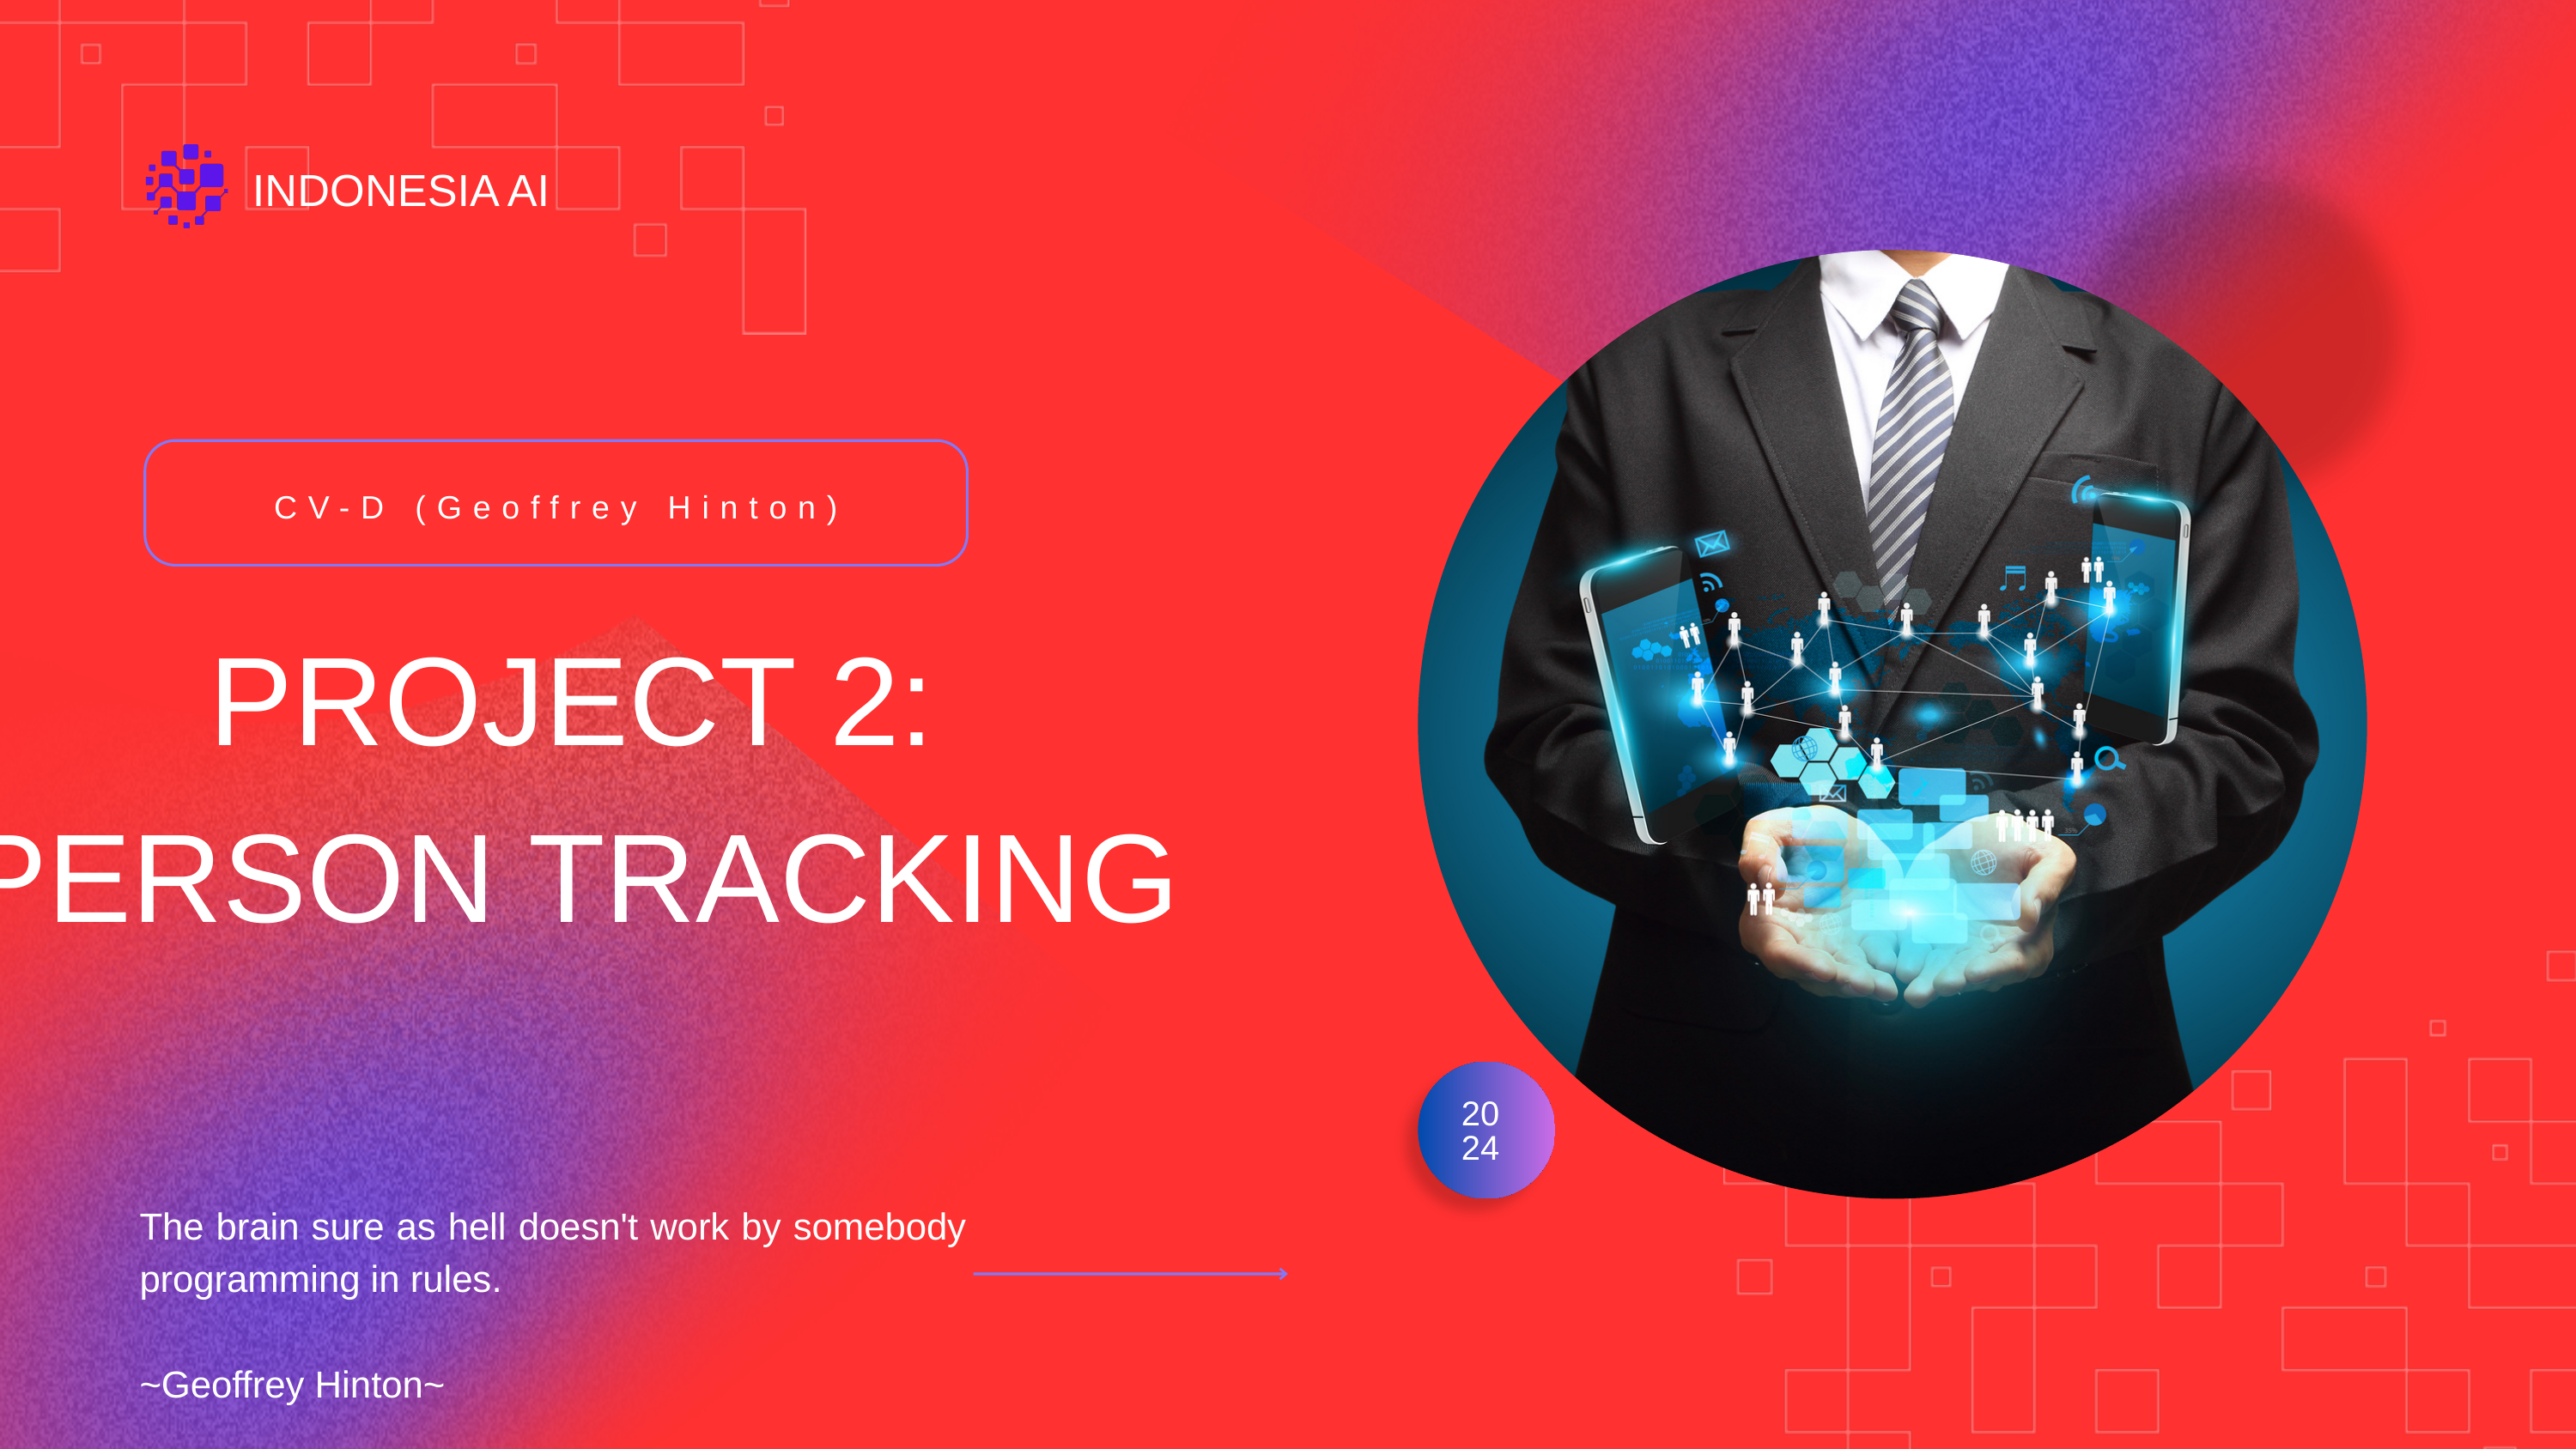

INDONESIA AI

CV-D (Geoffrey Hinton)

PROJECT 2:
PERSON TRACKING

20
24
The brain sure as hell doesn't work by somebody programming in rules.

~Geoffrey Hinton~